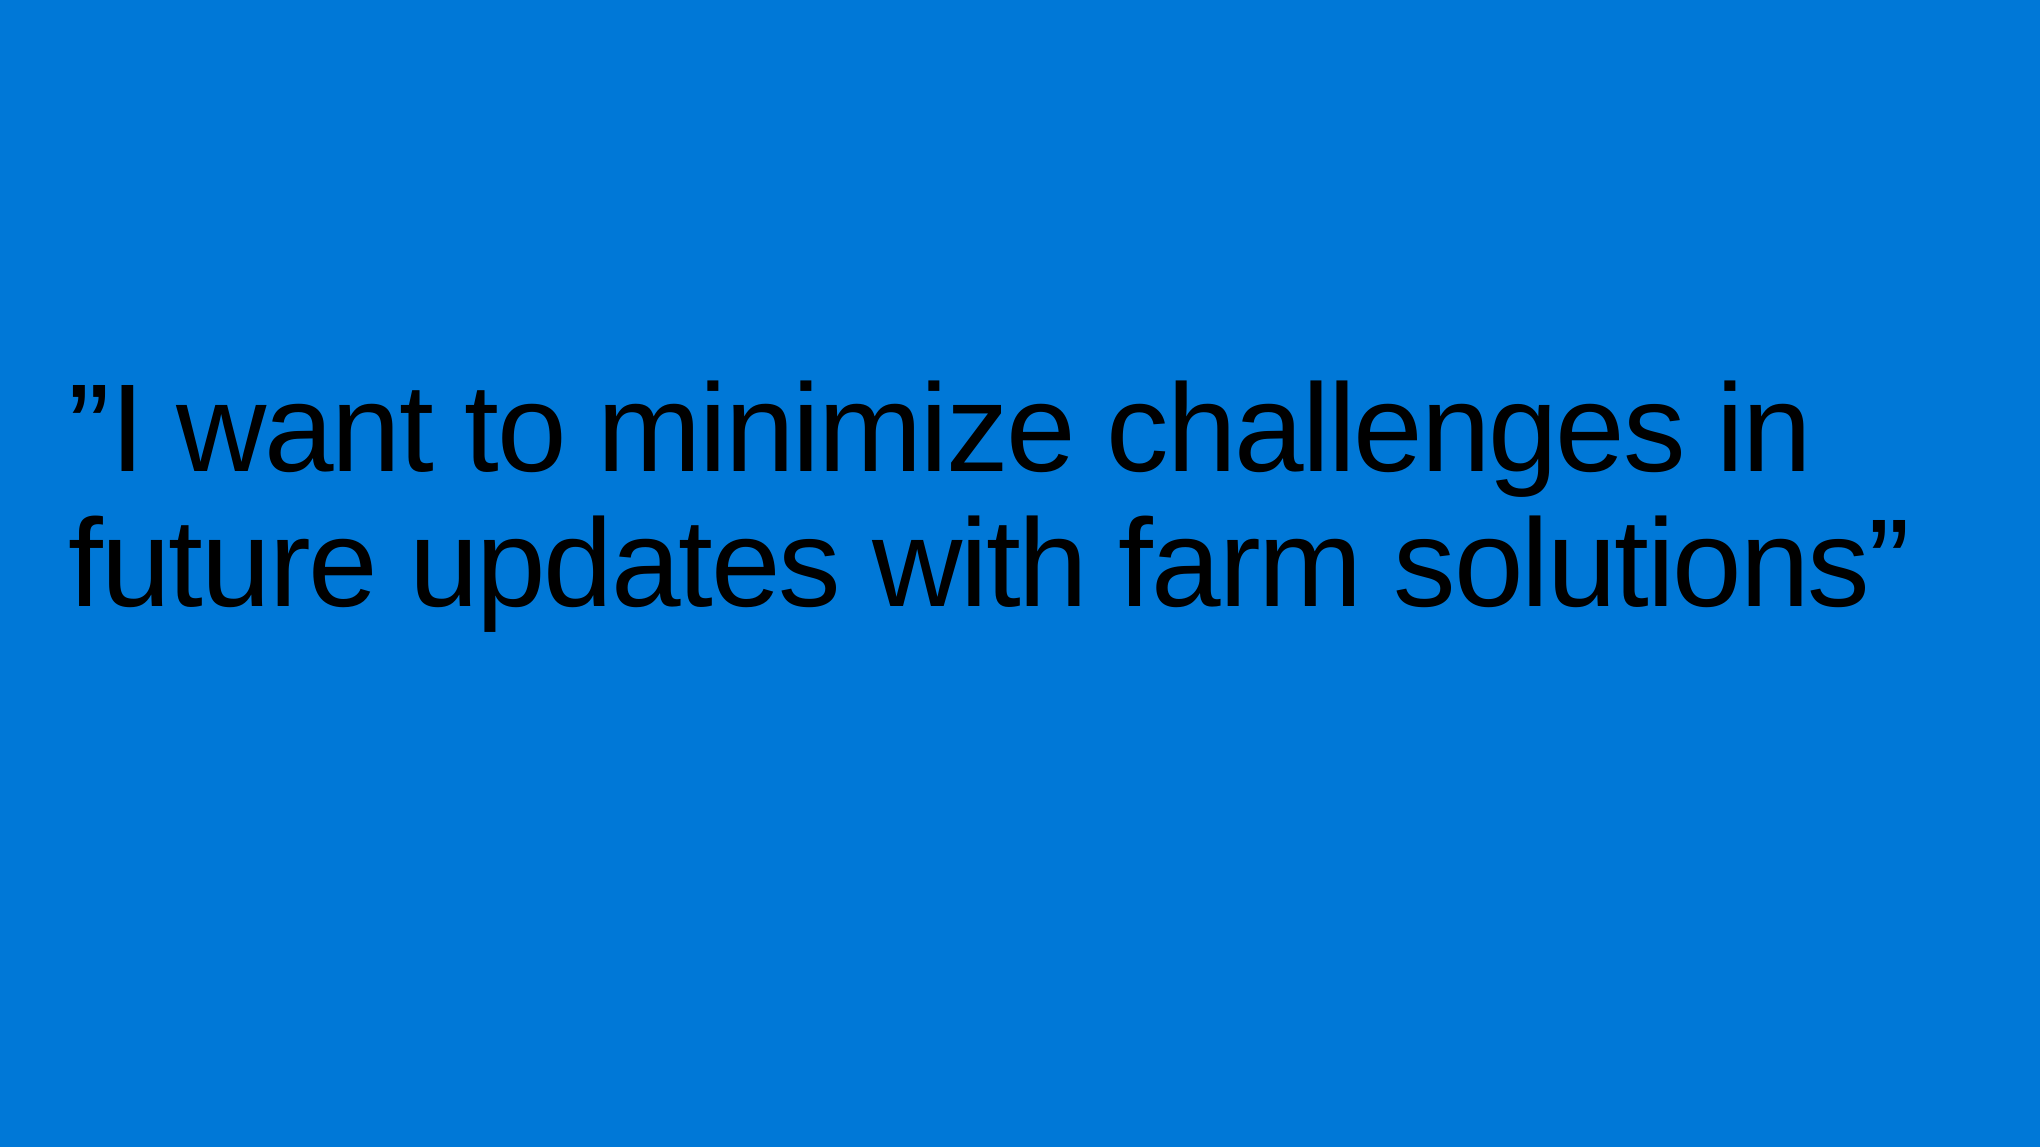

# ”I want to minimize challenges in future updates with farm solutions”